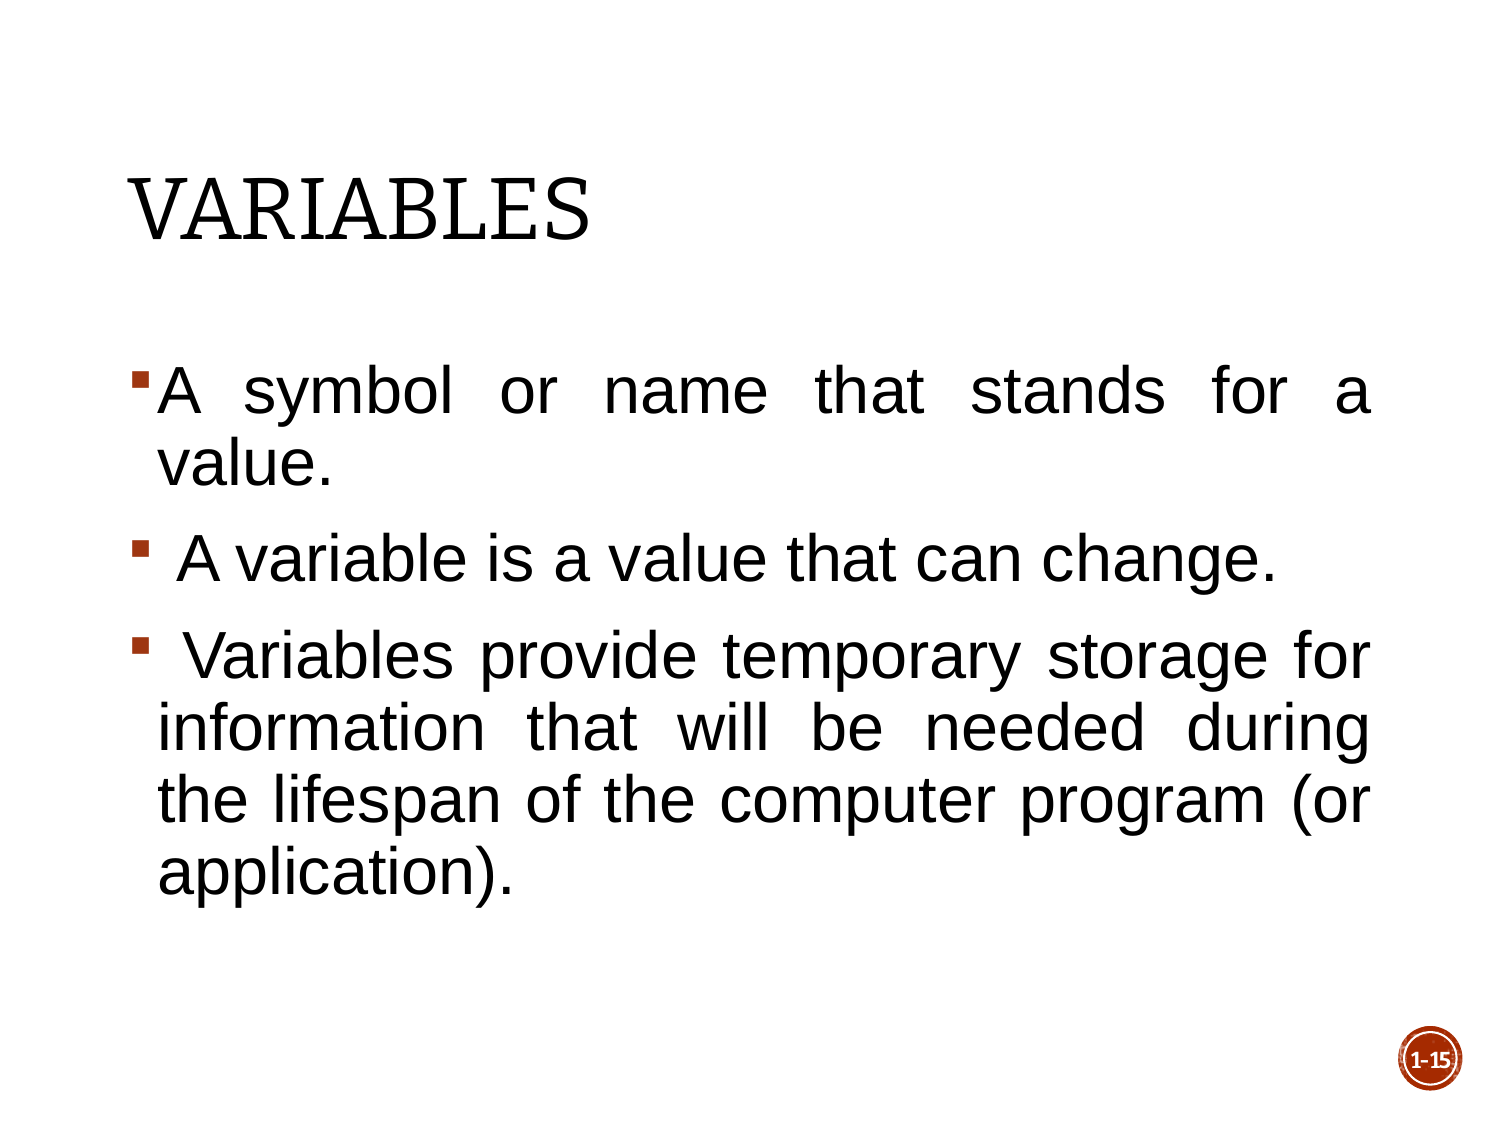

# Variables
A symbol or name that stands for a value.
 A variable is a value that can change.
 Variables provide temporary storage for information that will be needed during the lifespan of the computer program (or application).
1-15